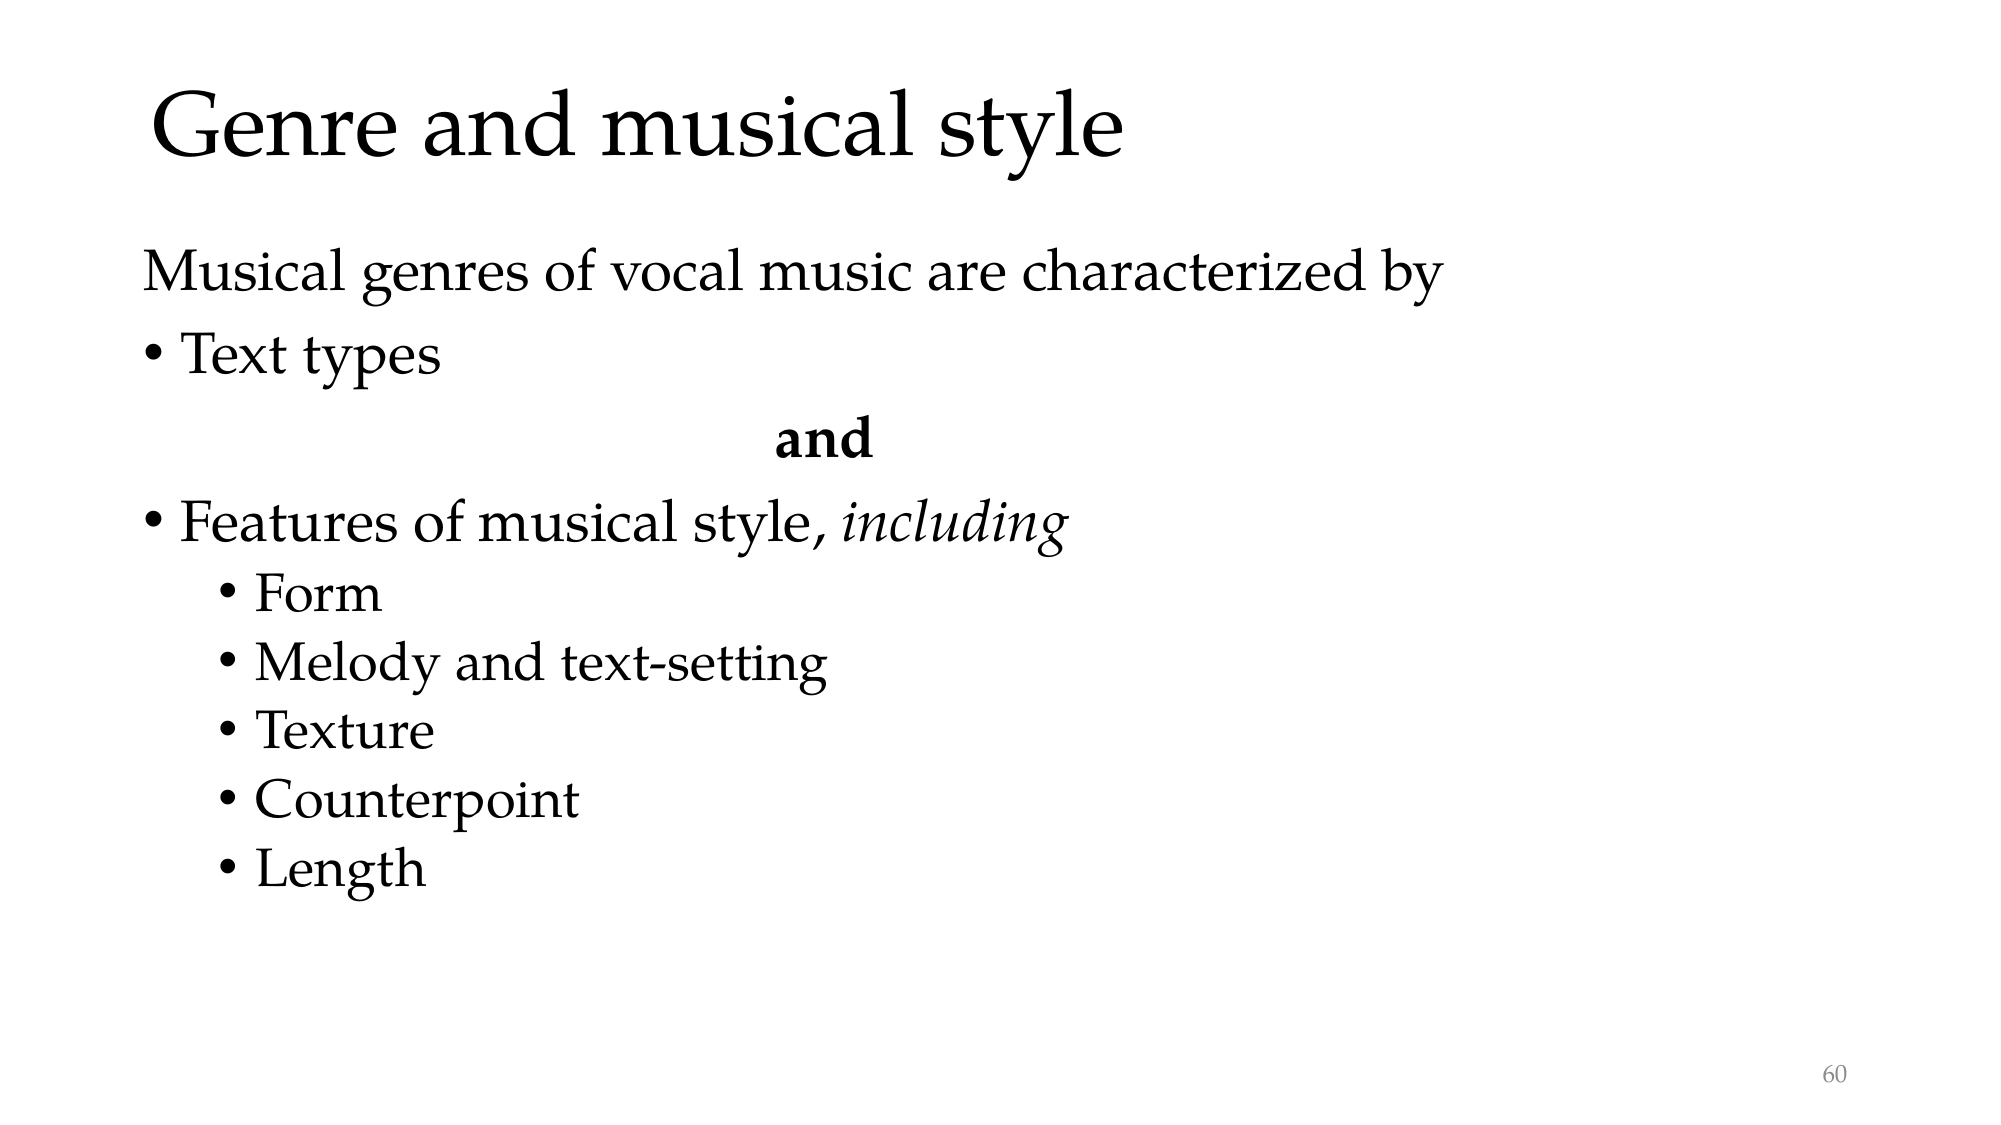

# Genre and musical style
Musical genres of vocal music are characterized by
Text types
and
Features of musical style, including
Form
Melody and text-setting
Texture
Counterpoint
Length

60